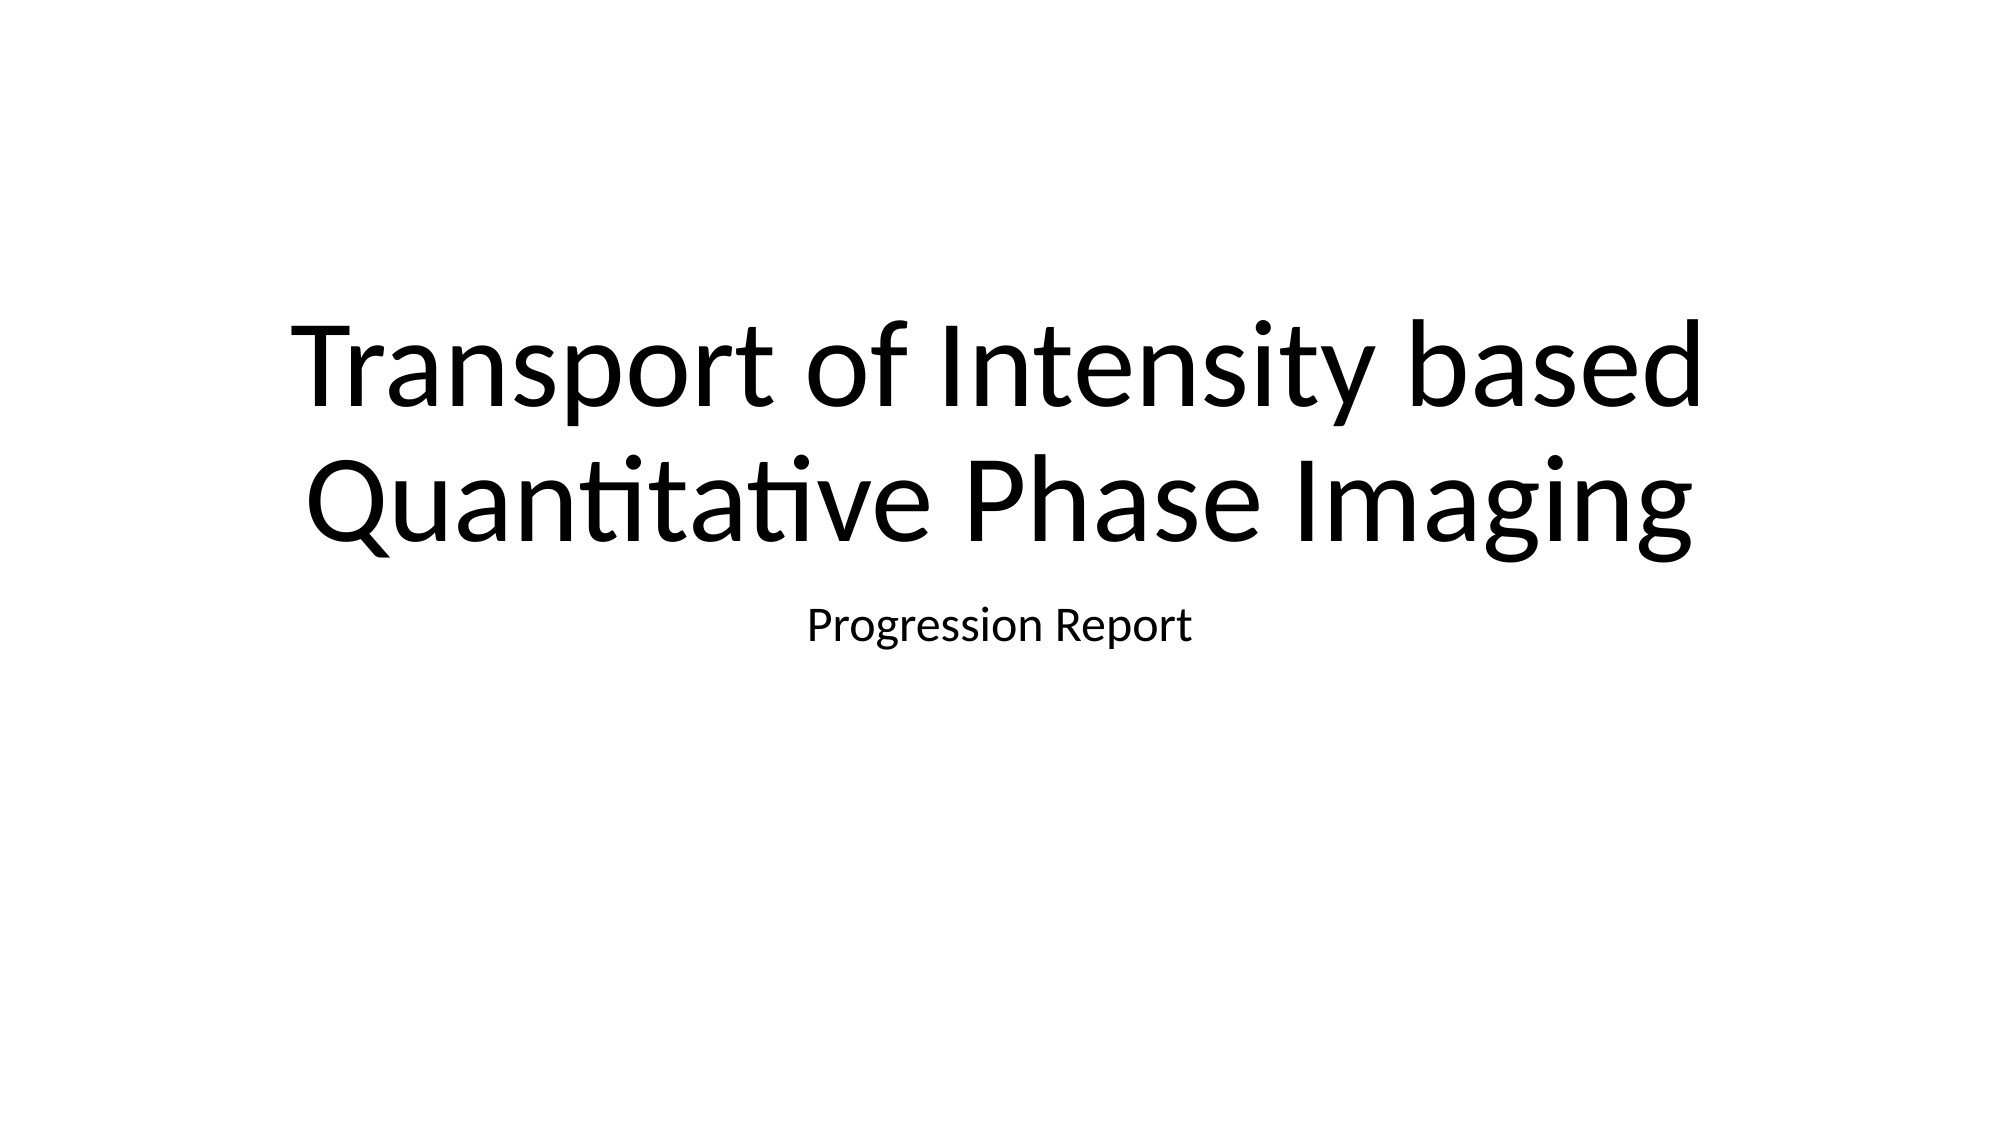

# Transport of Intensity based Quantitative Phase Imaging
Progression Report